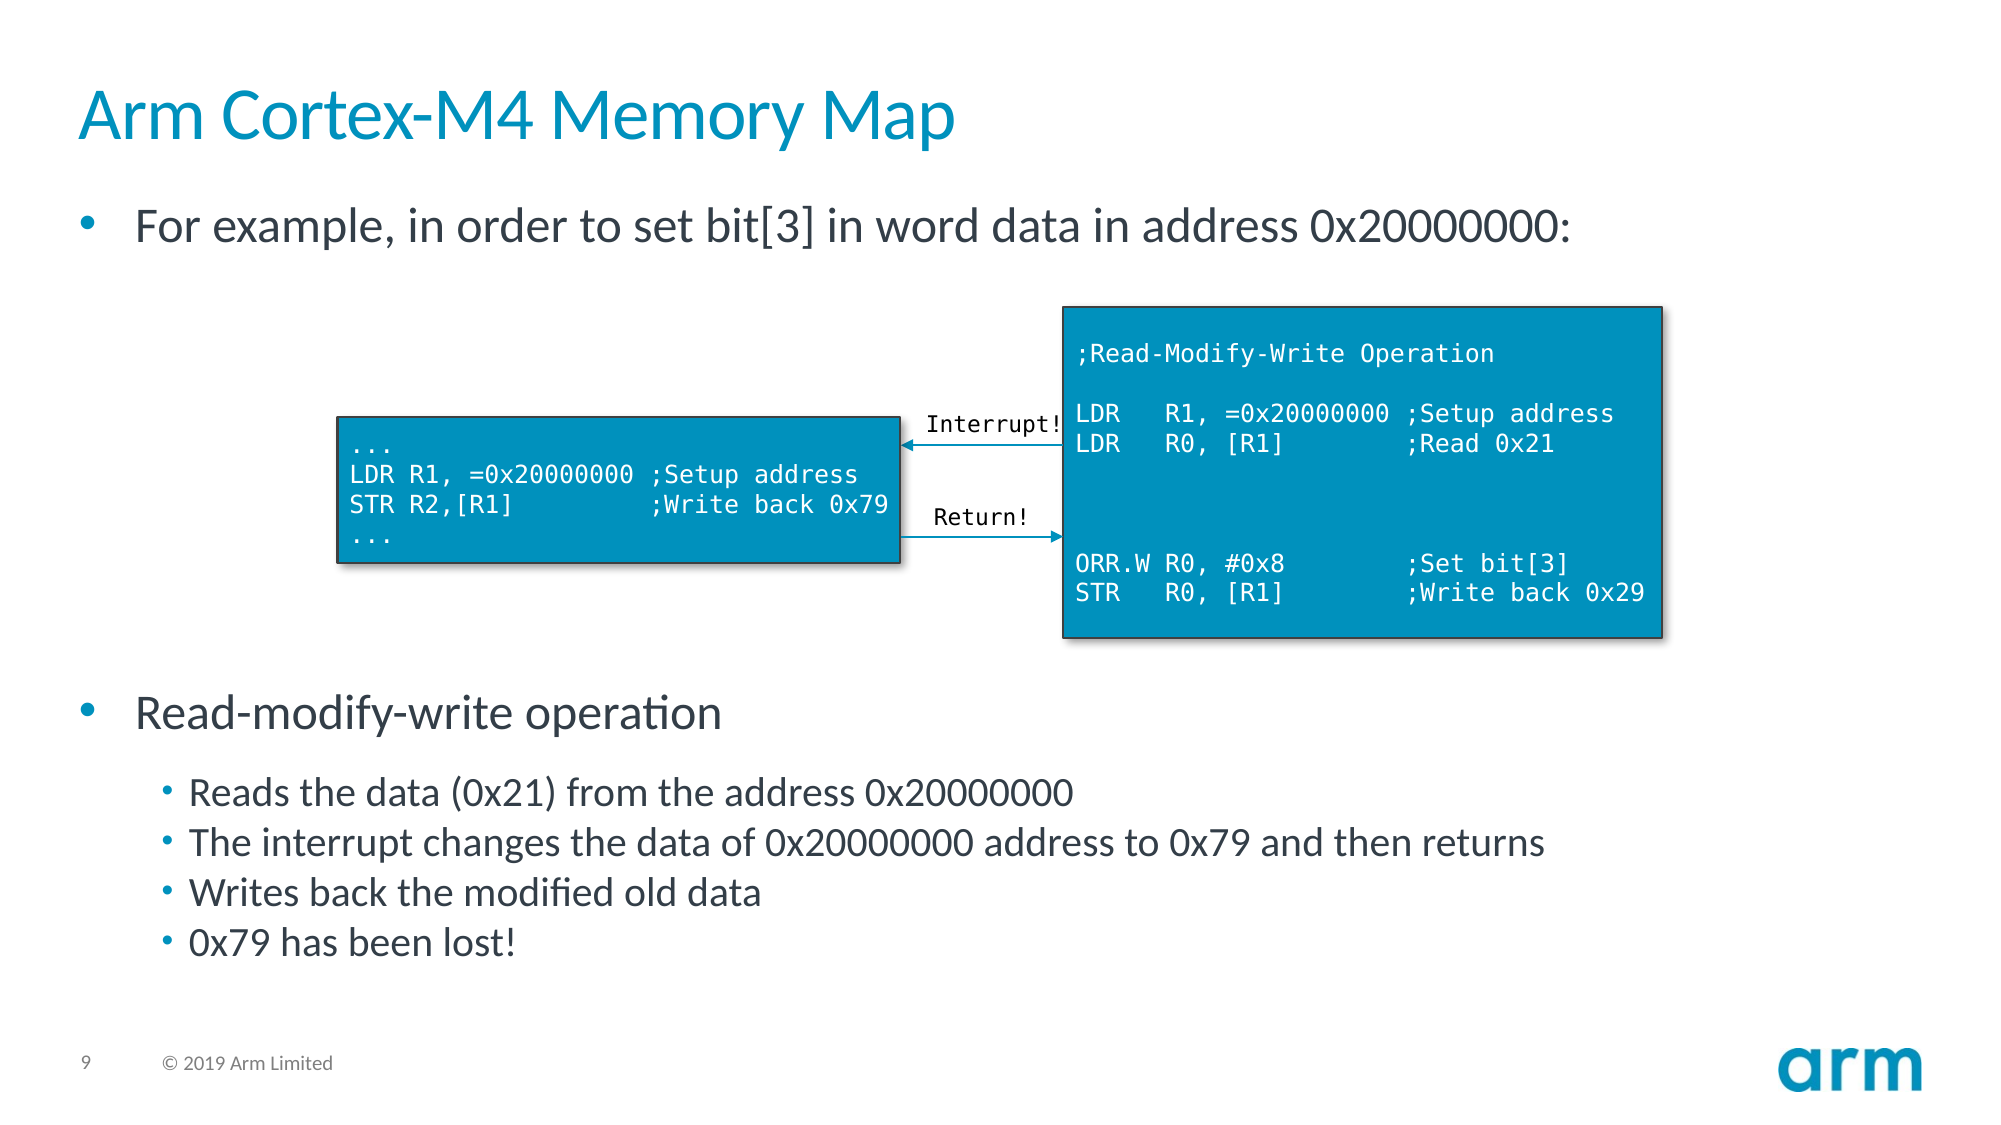

# Arm Cortex-M4 Memory Map
For example, in order to set bit[3] in word data in address 0x20000000:

Read-modify-write operation
Reads the data (0x21) from the address 0x20000000
The interrupt changes the data of 0x20000000 address to 0x79 and then returns
Writes back the modified old data
0x79 has been lost!

;Read-Modify-Write Operation

LDR   R1, =0x20000000 ;Setup address
LDR   R0, [R1]        ;Read 0x21

ORR.W R0, #0x8	  ;Set bit[3]
STR   R0, [R1]	  ;Write back 0x29
Interrupt!

...
LDR R1, =0x20000000 ;Setup address
STR R2,[R1]         ;Write back 0x79
...
Return!